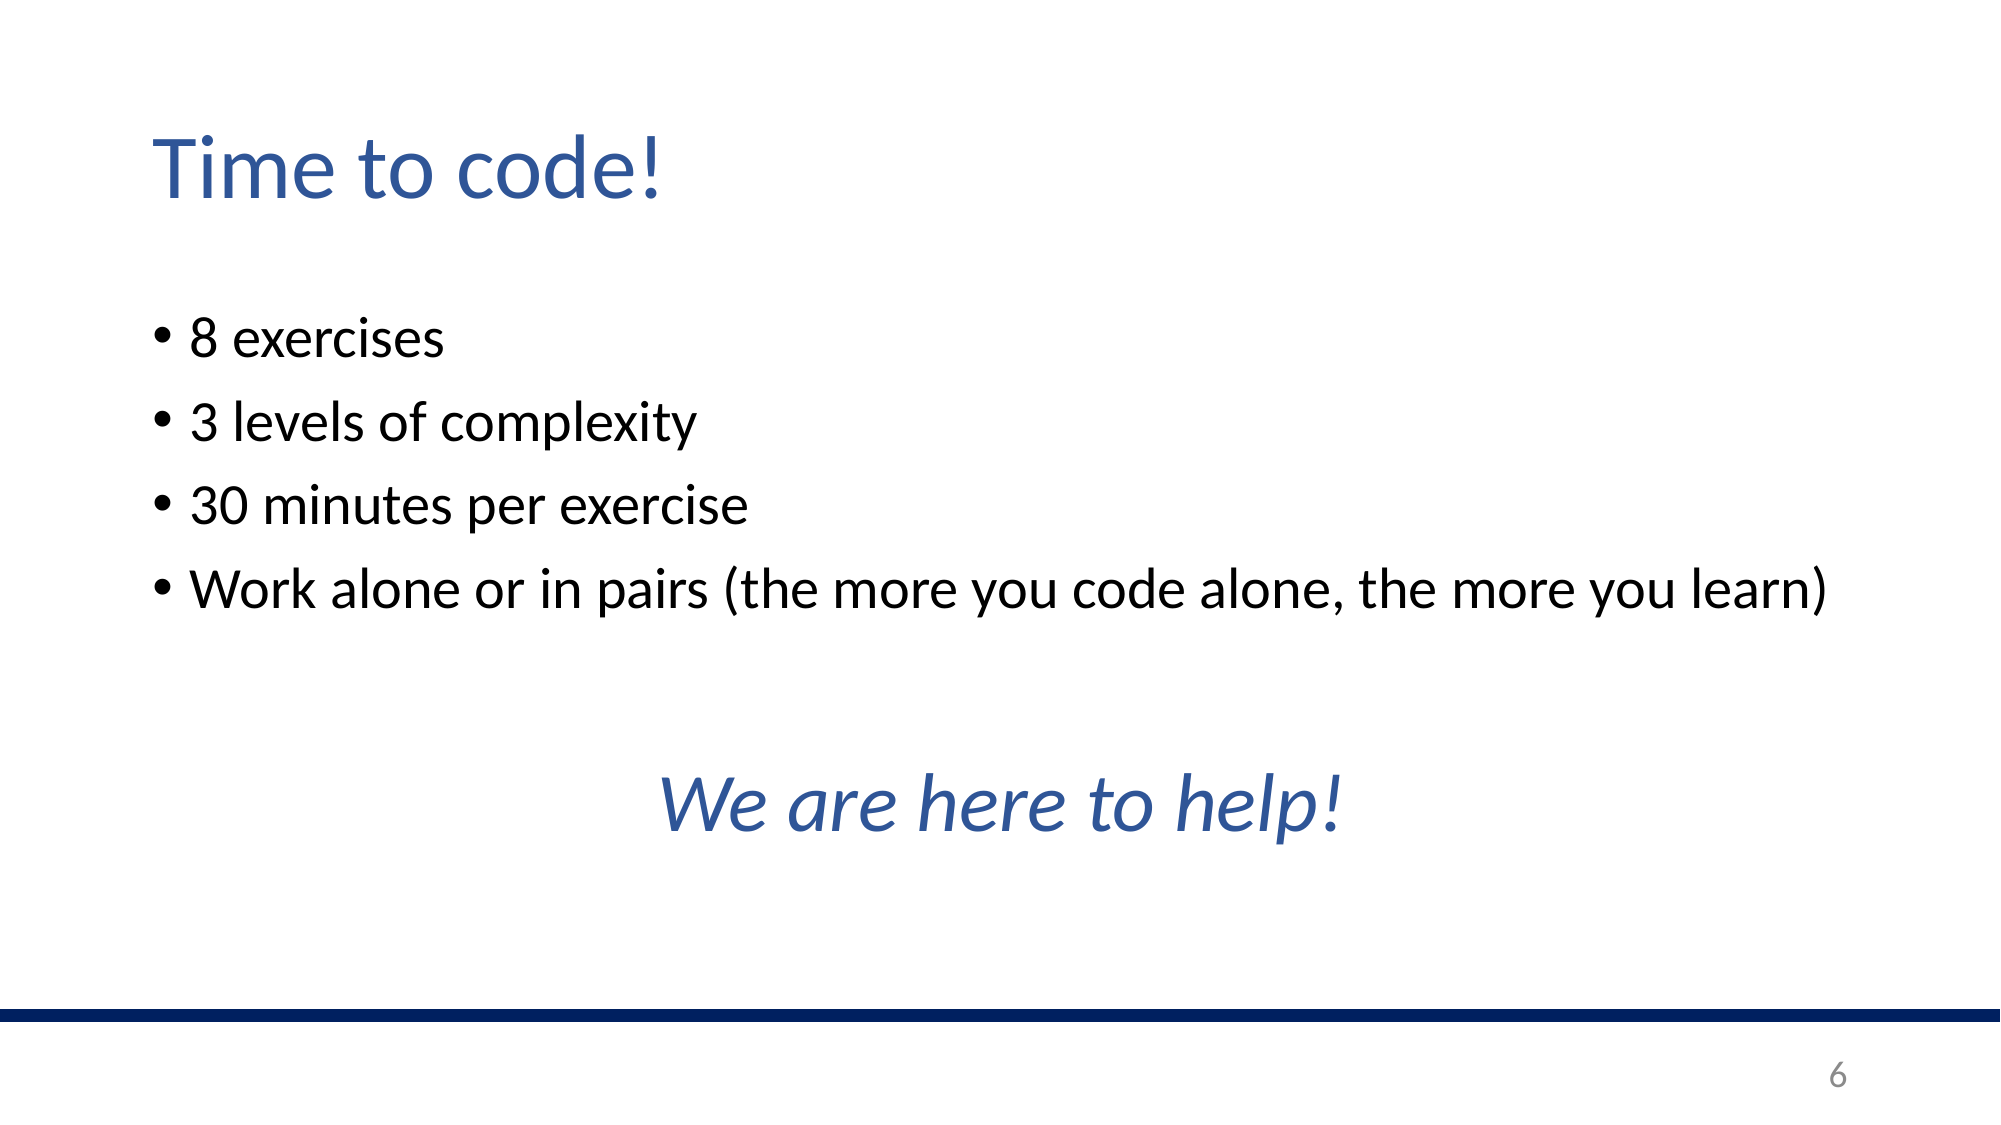

# Time to code!
8 exercises
3 levels of complexity
30 minutes per exercise
Work alone or in pairs (the more you code alone, the more you learn)
We are here to help!
6